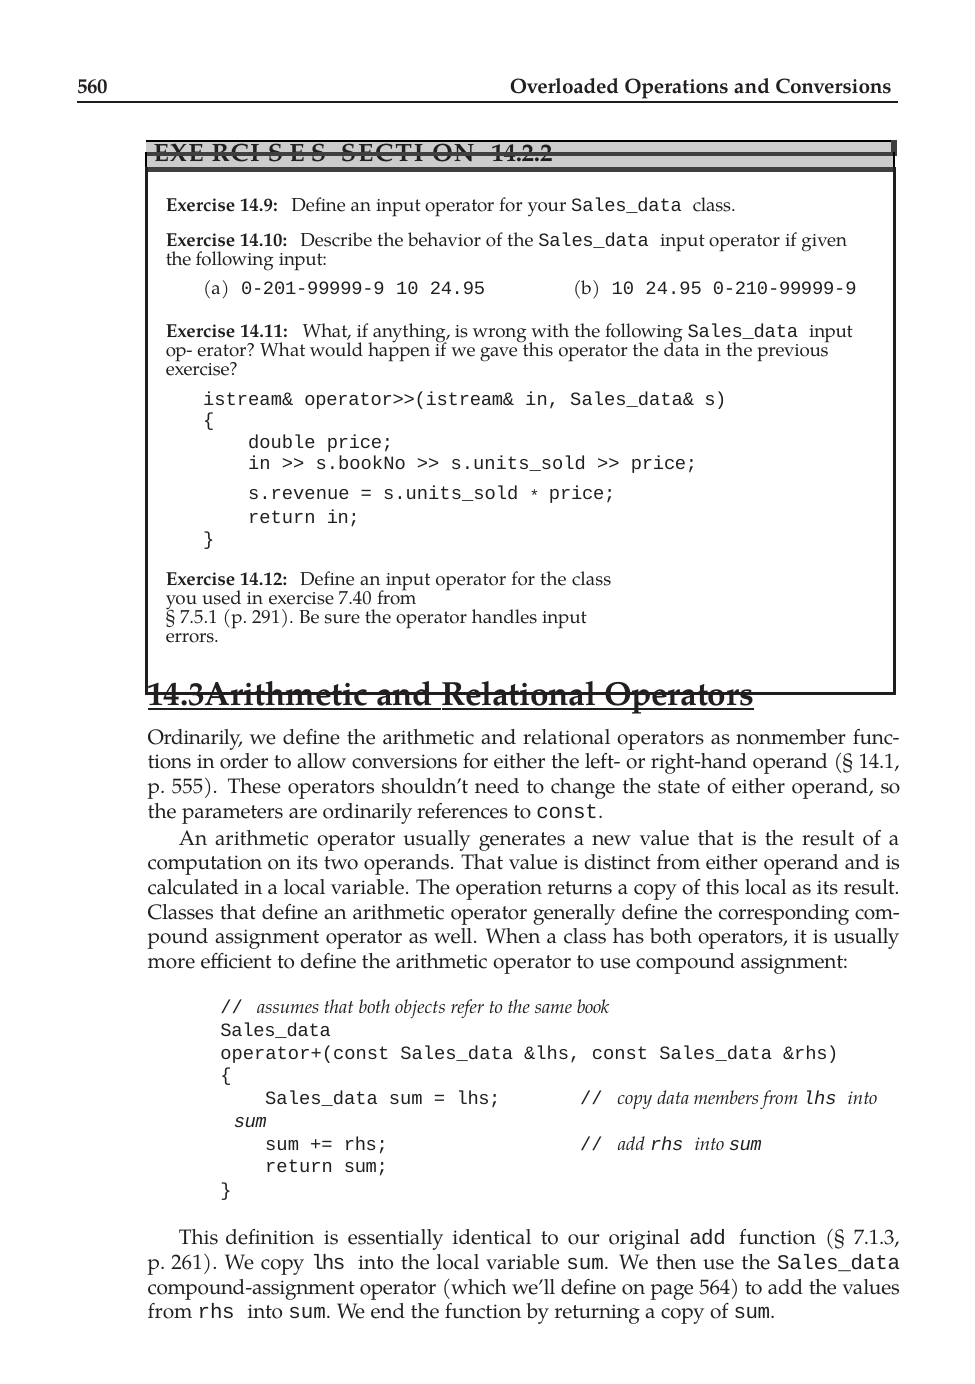

560
Overloaded Operations and Conversions

|  |
| --- |
| Exe rci s e s Secti on 14.2.2 |
| Exercise 14.9: Define an input operator for your Sales\_data class. Exercise 14.10: Describe the behavior of the Sales\_data input operator if given the following input: (a) 0-201-99999-9 10 24.95 (b) 10 24.95 0-210-99999-9 Exercise 14.11: What, if anything, is wrong with the following Sales\_data input op- erator? What would happen if we gave this operator the data in the previous exercise? istream& operator>>(istream& in, Sales\_data& s) { double price; in >> s.bookNo >> s.units\_sold >> price; s.revenue = s.units\_sold \* price; return in; } Exercise 14.12: Define an input operator for the class you used in exercise 7.40 from § 7.5.1 (p. 291). Be sure the operator handles input errors. |
14.3	Arithmetic and Relational Operators
Ordinarily, we define the arithmetic and relational operators as nonmember func- tions in order to allow conversions for either the left- or right-hand operand (§ 14.1, p. 555). These operators shouldn’t need to change the state of either operand, so the parameters are ordinarily references to const.
An arithmetic operator usually generates a new value that is the result of a computation on its two operands. That value is distinct from either operand and is calculated in a local variable. The operation returns a copy of this local as its result. Classes that define an arithmetic operator generally define the corresponding com- pound assignment operator as well. When a class has both operators, it is usually more efficient to define the arithmetic operator to use compound assignment:

// assumes that both objects refer to the same book
Sales_data
operator+(const Sales_data &lhs, const Sales_data &rhs)
{
Sales_data sum = lhs;	// copy data members from lhs into sum
sum += rhs;	// add rhs into sum
return sum;
}

This definition is essentially identical to our original add function (§ 7.1.3, p. 261). We copy lhs into the local variable sum. We then use the Sales_data compound-assignment operator (which we’ll define on page 564) to add the values from rhs into sum. We end the function by returning a copy of sum.